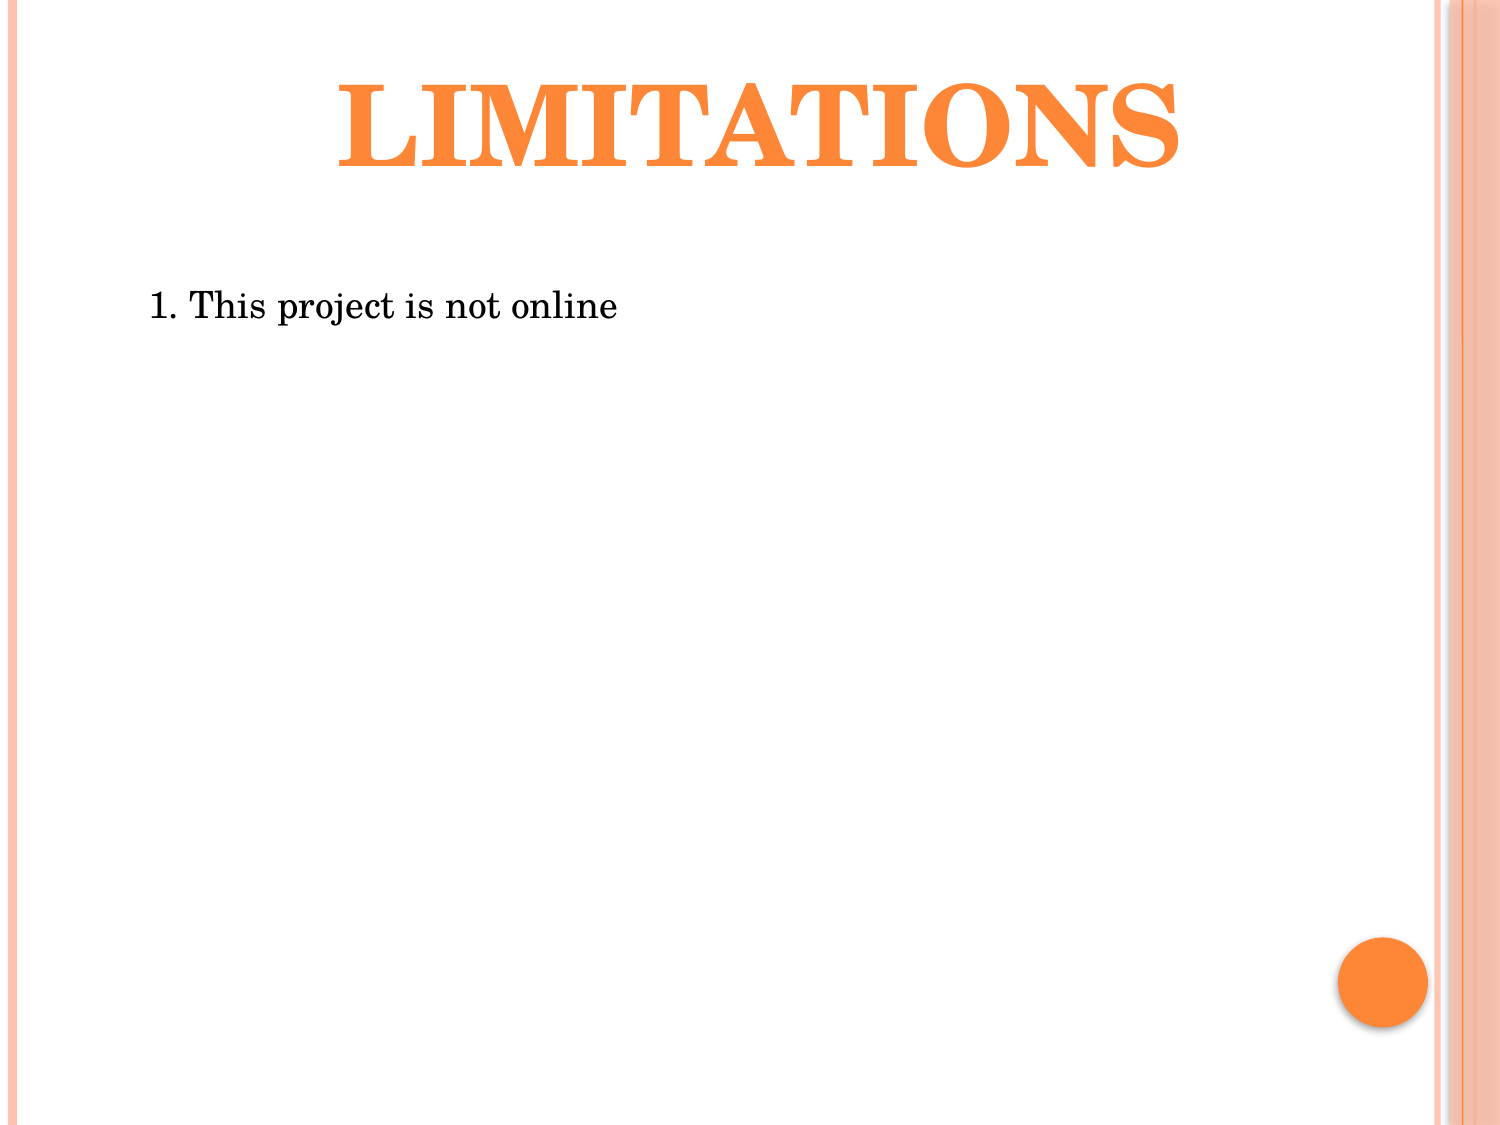

limitations
1. This project is not online